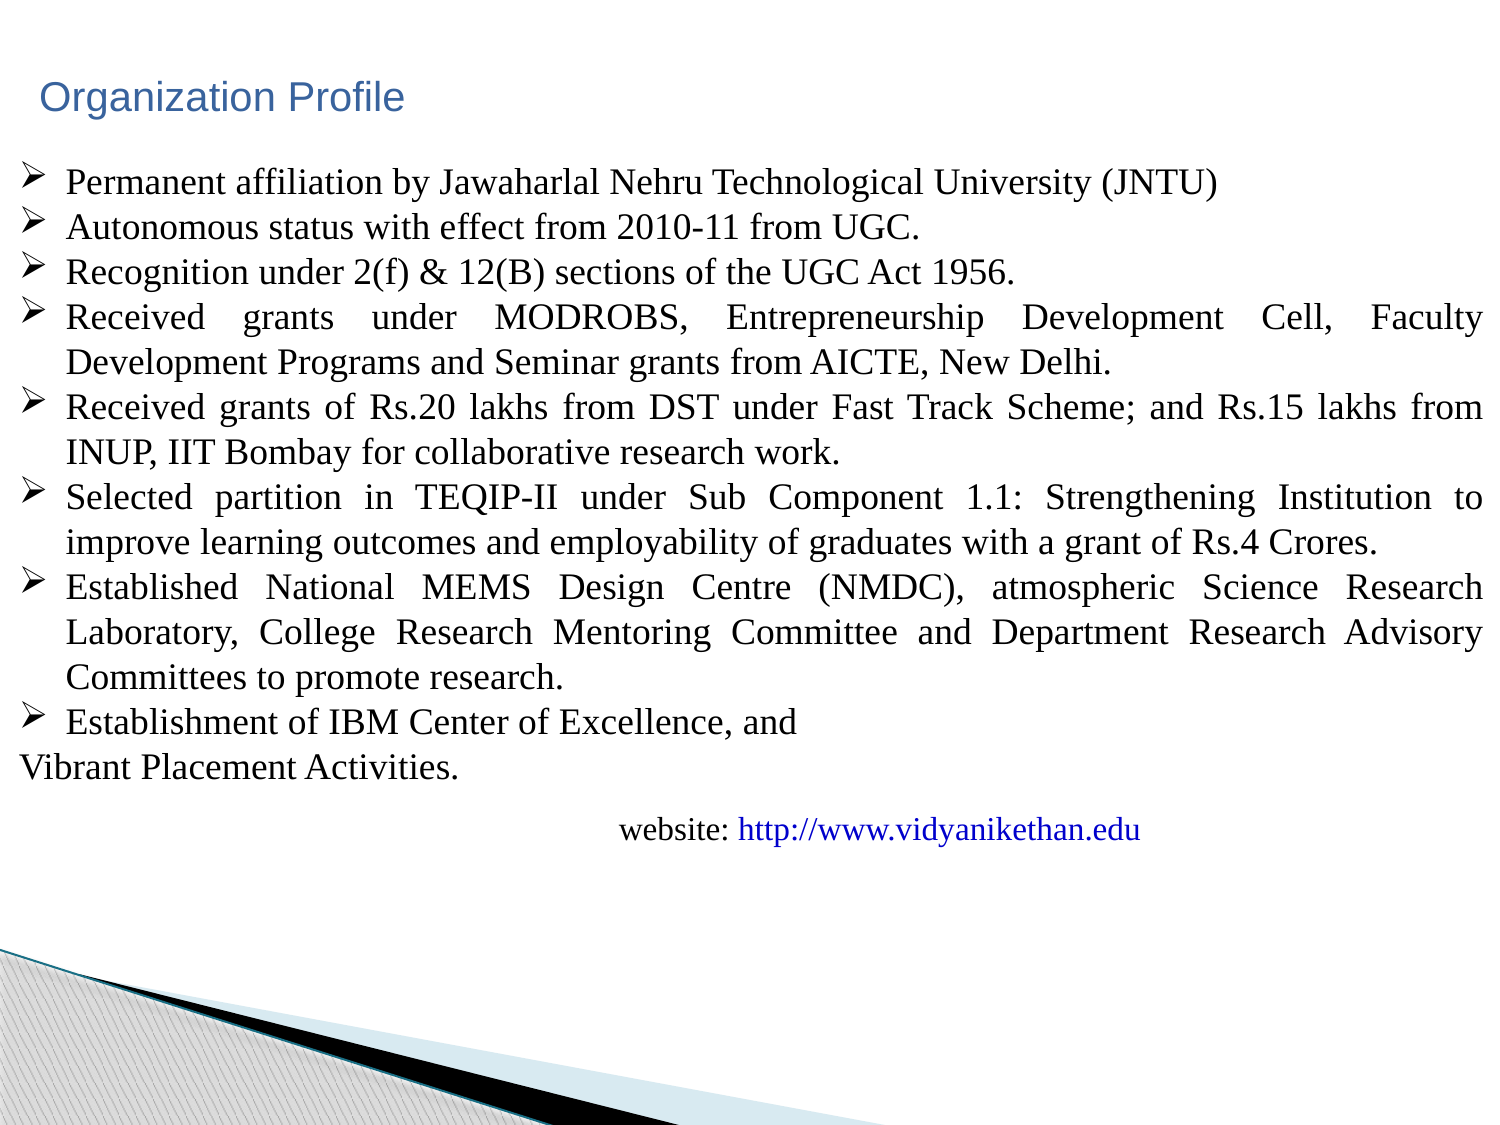

Organization Profile
Permanent affiliation by Jawaharlal Nehru Technological University (JNTU)
Autonomous status with effect from 2010-11 from UGC.
Recognition under 2(f) & 12(B) sections of the UGC Act 1956.
Received grants under MODROBS, Entrepreneurship Development Cell, Faculty Development Programs and Seminar grants from AICTE, New Delhi.
Received grants of Rs.20 lakhs from DST under Fast Track Scheme; and Rs.15 lakhs from INUP, IIT Bombay for collaborative research work.
Selected partition in TEQIP-II under Sub Component 1.1: Strengthening Institution to improve learning outcomes and employability of graduates with a grant of Rs.4 Crores.
Established National MEMS Design Centre (NMDC), atmospheric Science Research Laboratory, College Research Mentoring Committee and Department Research Advisory Committees to promote research.
Establishment of IBM Center of Excellence, and
Vibrant Placement Activities.
				website: http://www.vidyanikethan.edu